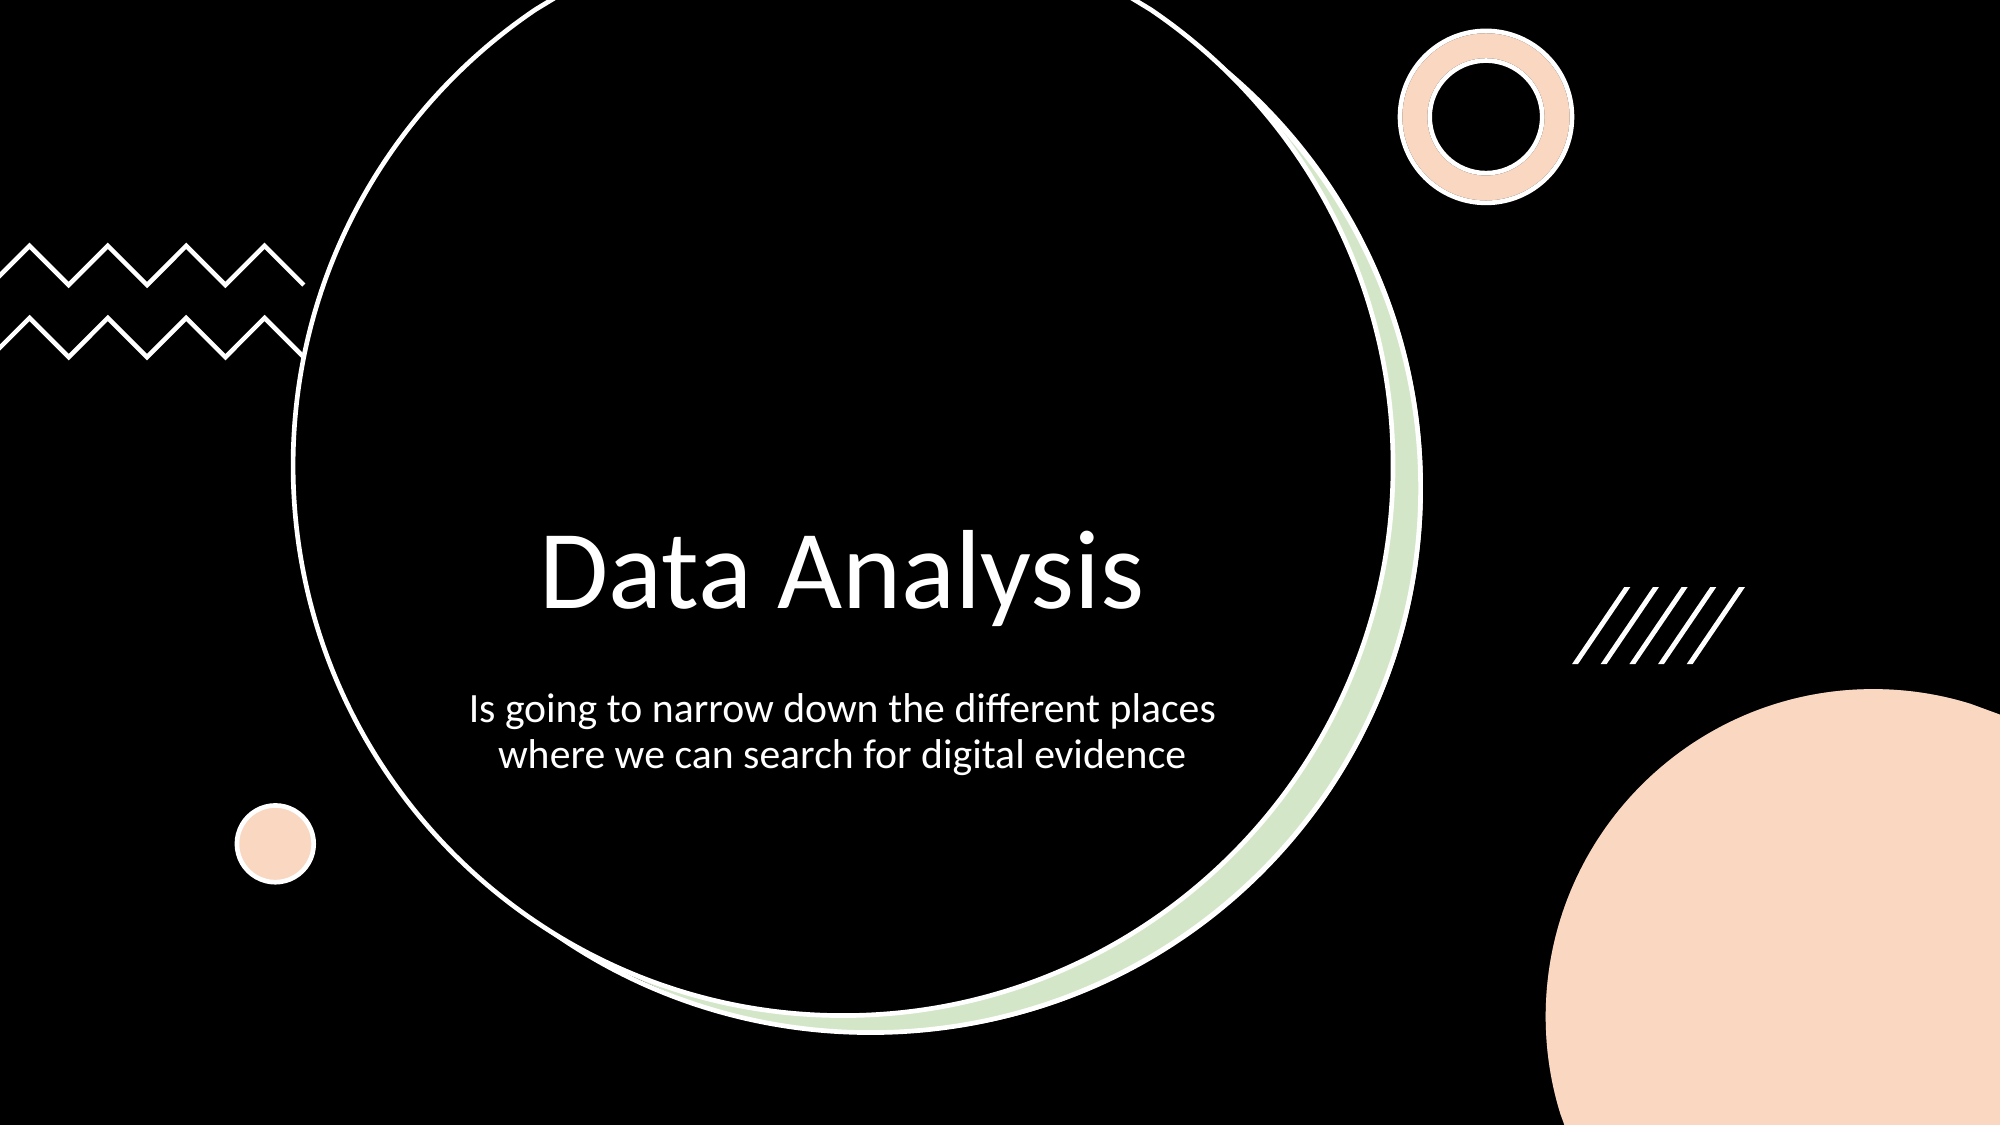

# Data Analysis

Is going to narrow down the different places where we can search for digital evidence